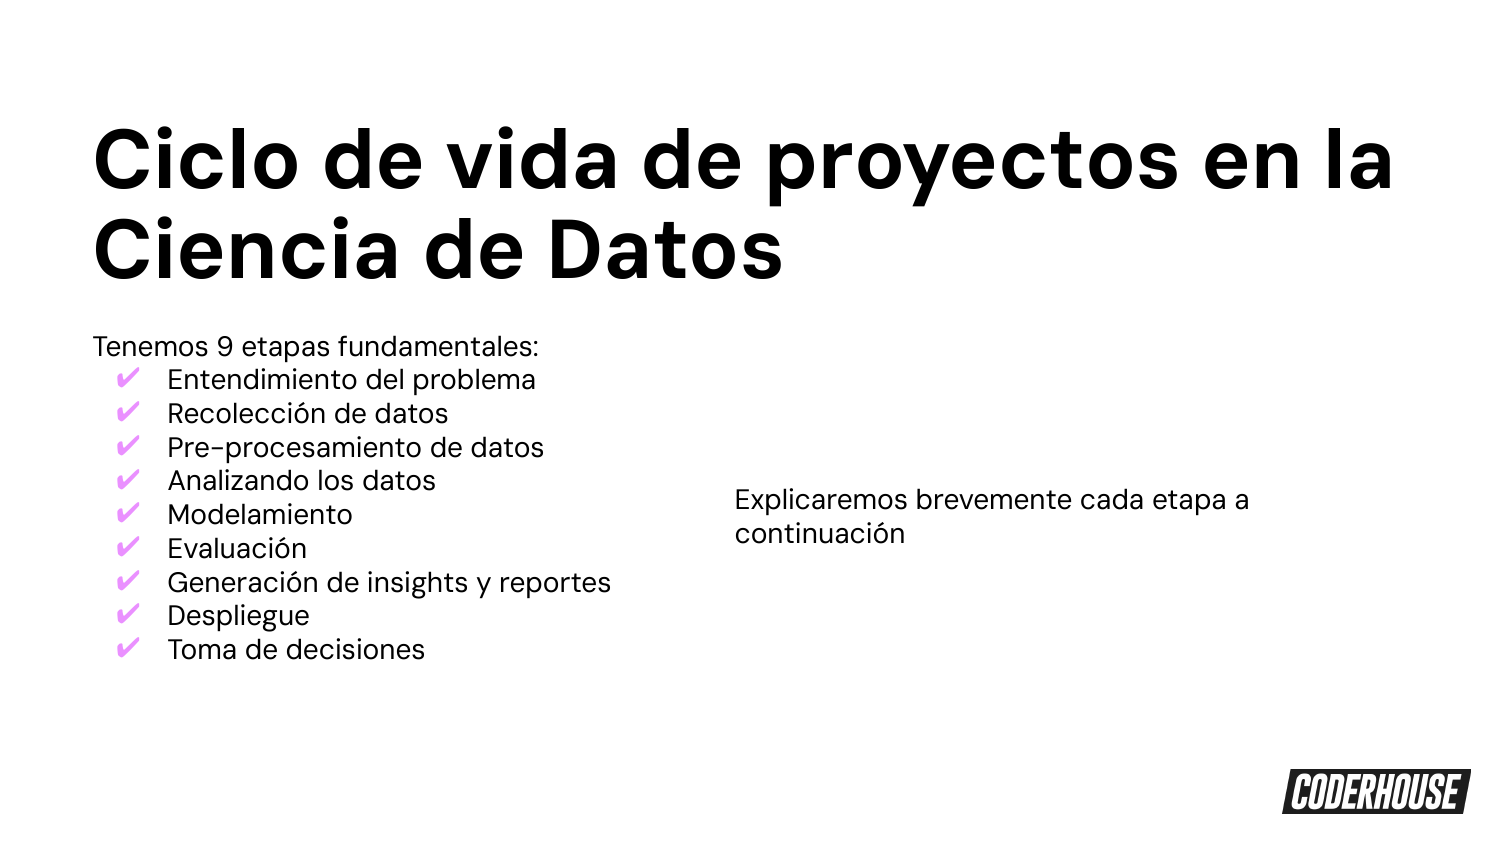

Ciclo de vida de proyectos en la Ciencia de Datos
Tenemos 9 etapas fundamentales:
Entendimiento del problema
Recolección de datos
Pre-procesamiento de datos
Analizando los datos
Modelamiento
Evaluación
Generación de insights y reportes
Despliegue
Toma de decisiones

Explicaremos brevemente cada etapa a continuación